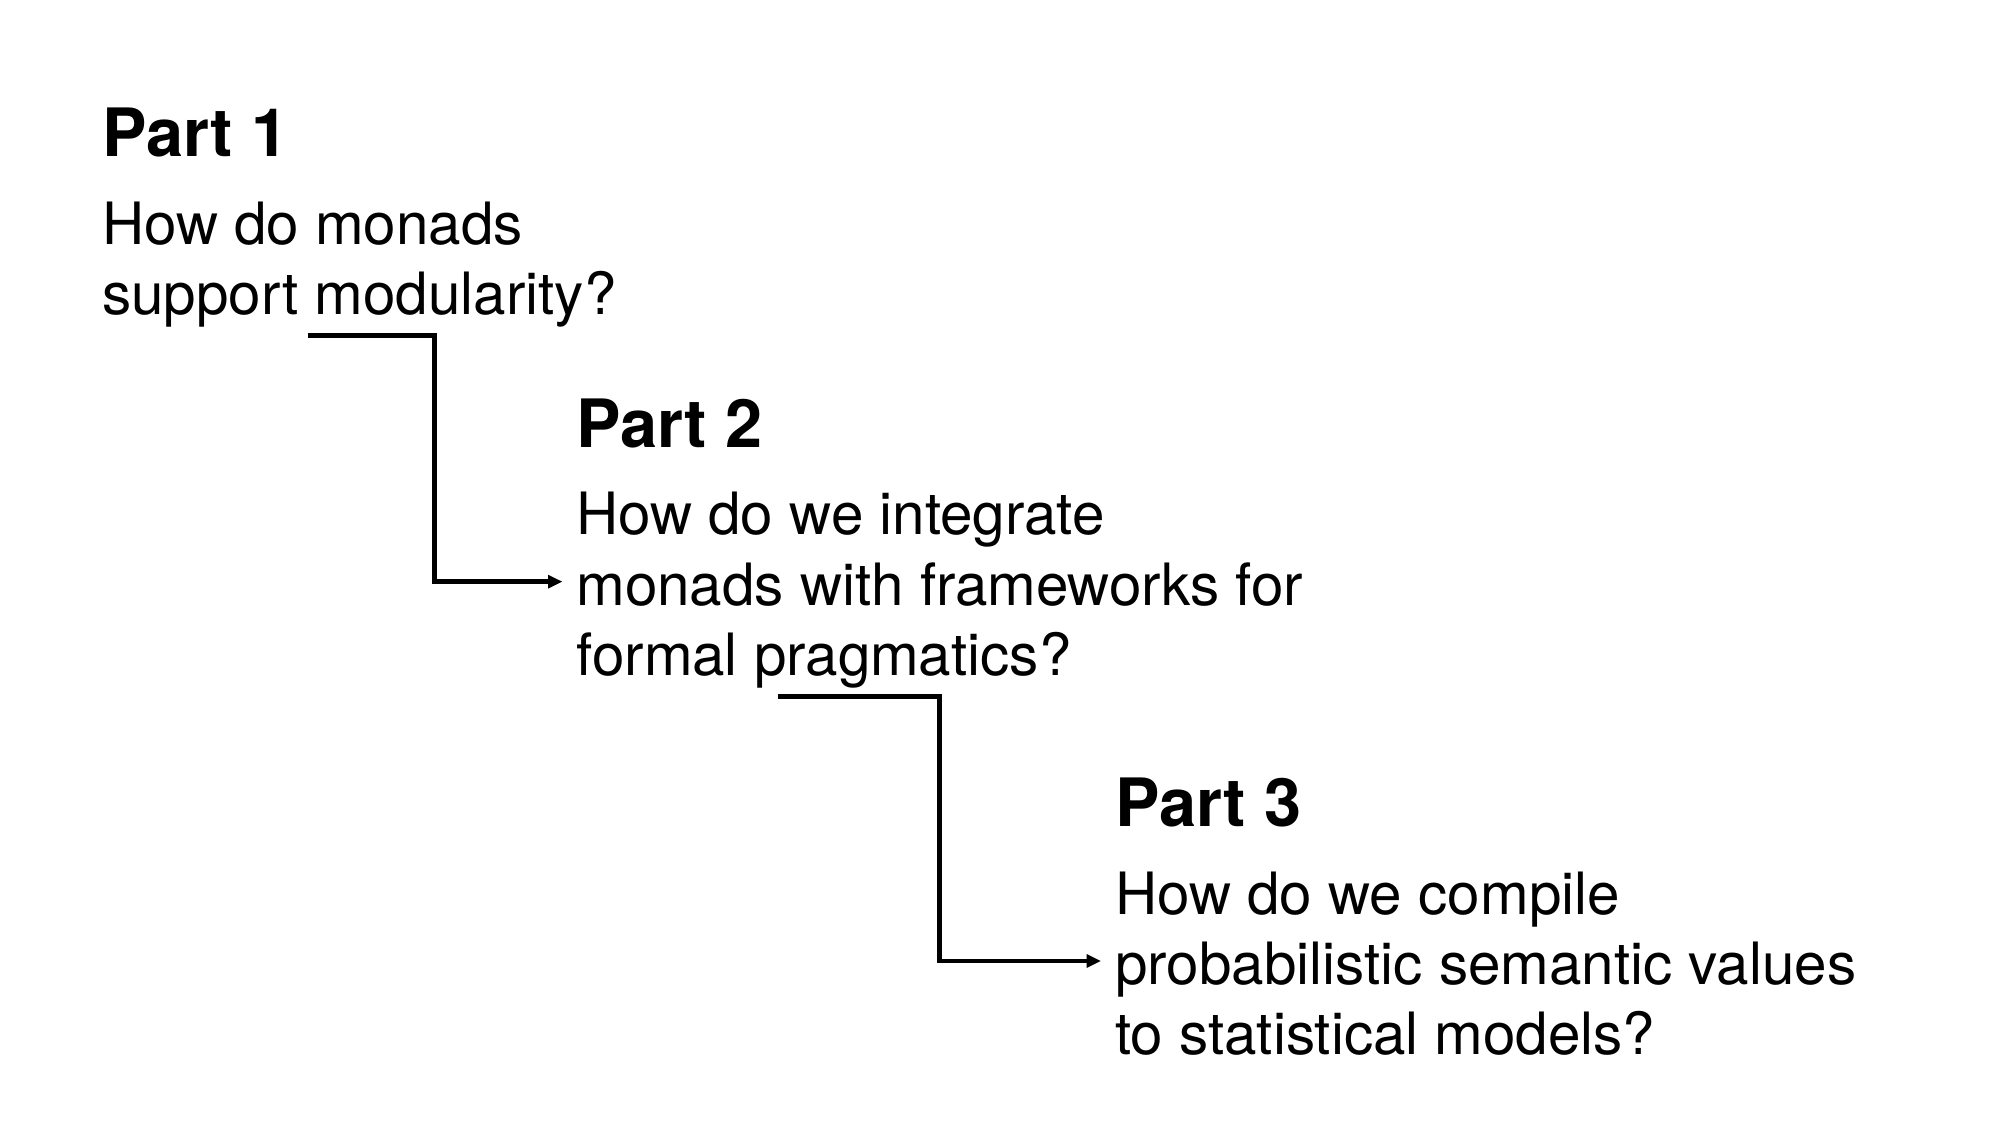

Part 1
How do monads support modularity?
Part 2
How do we integrate monads with frameworks for formal pragmatics?
Part 3
How do we compile probabilistic semantic values to statistical models?